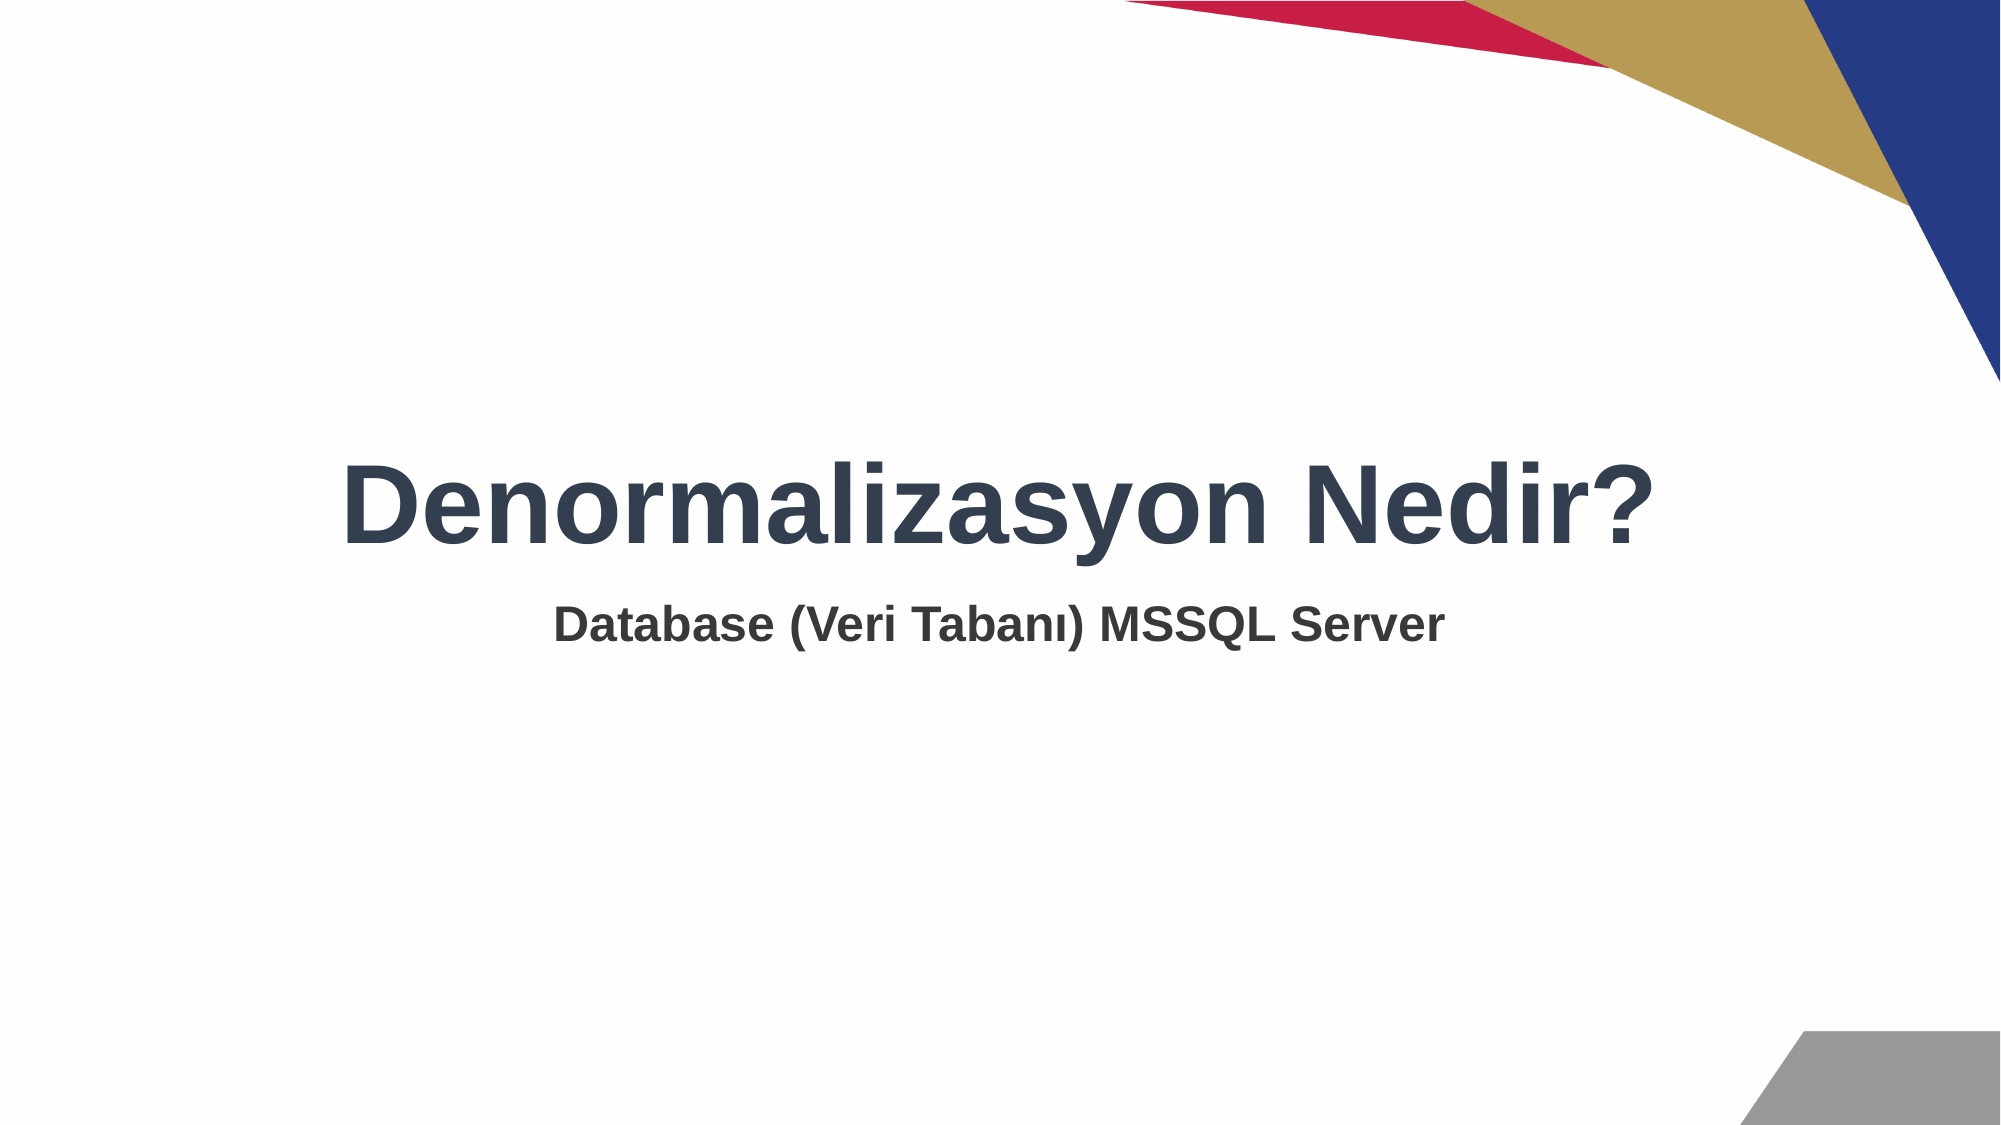

# Denormalizasyon Nedir?
Database (Veri Tabanı) MSSQL Server